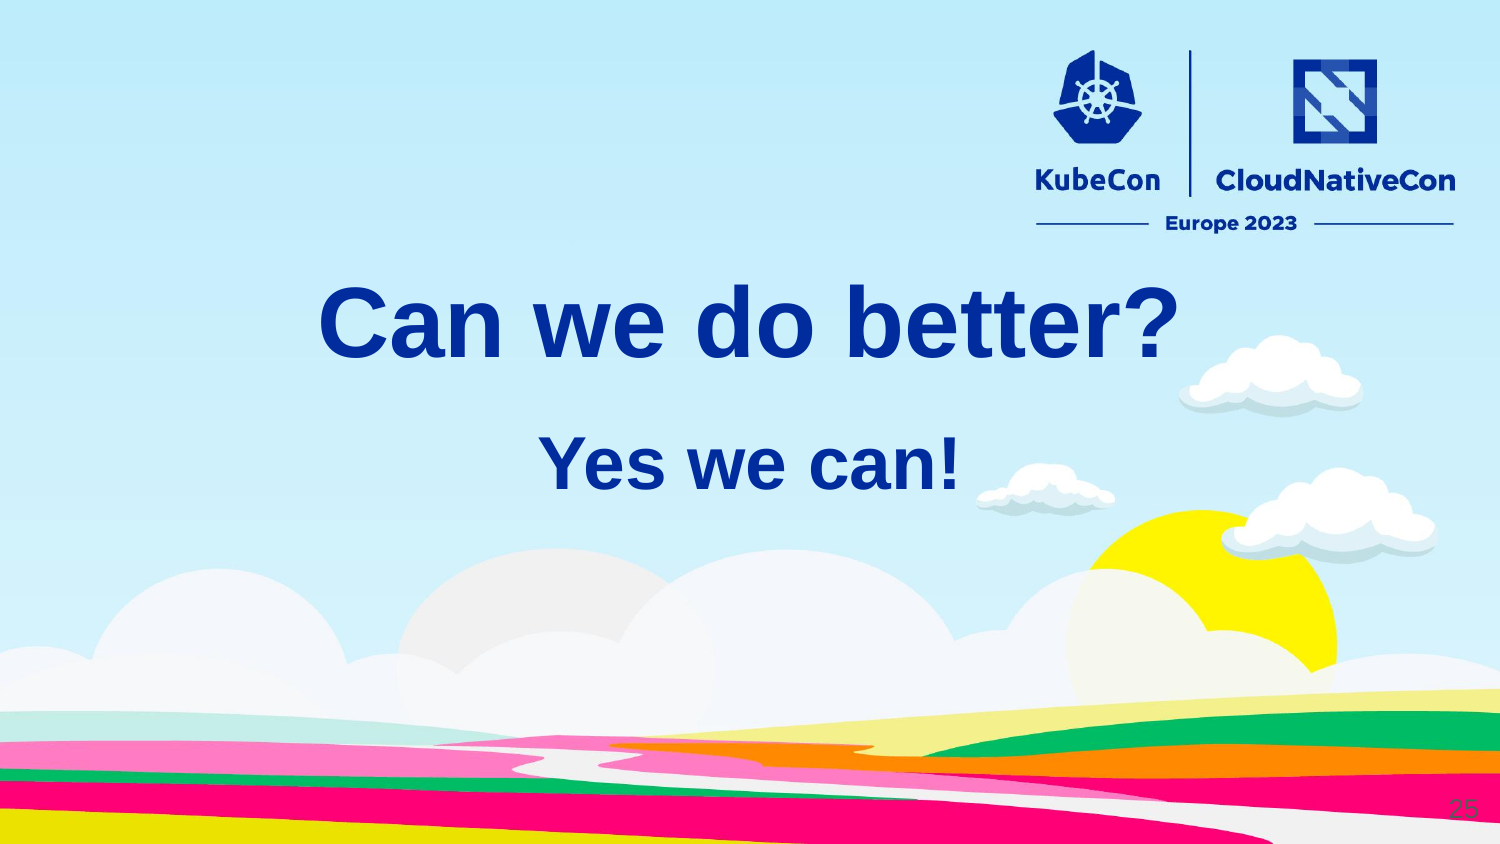

Can we do better?
Yes we can!
25